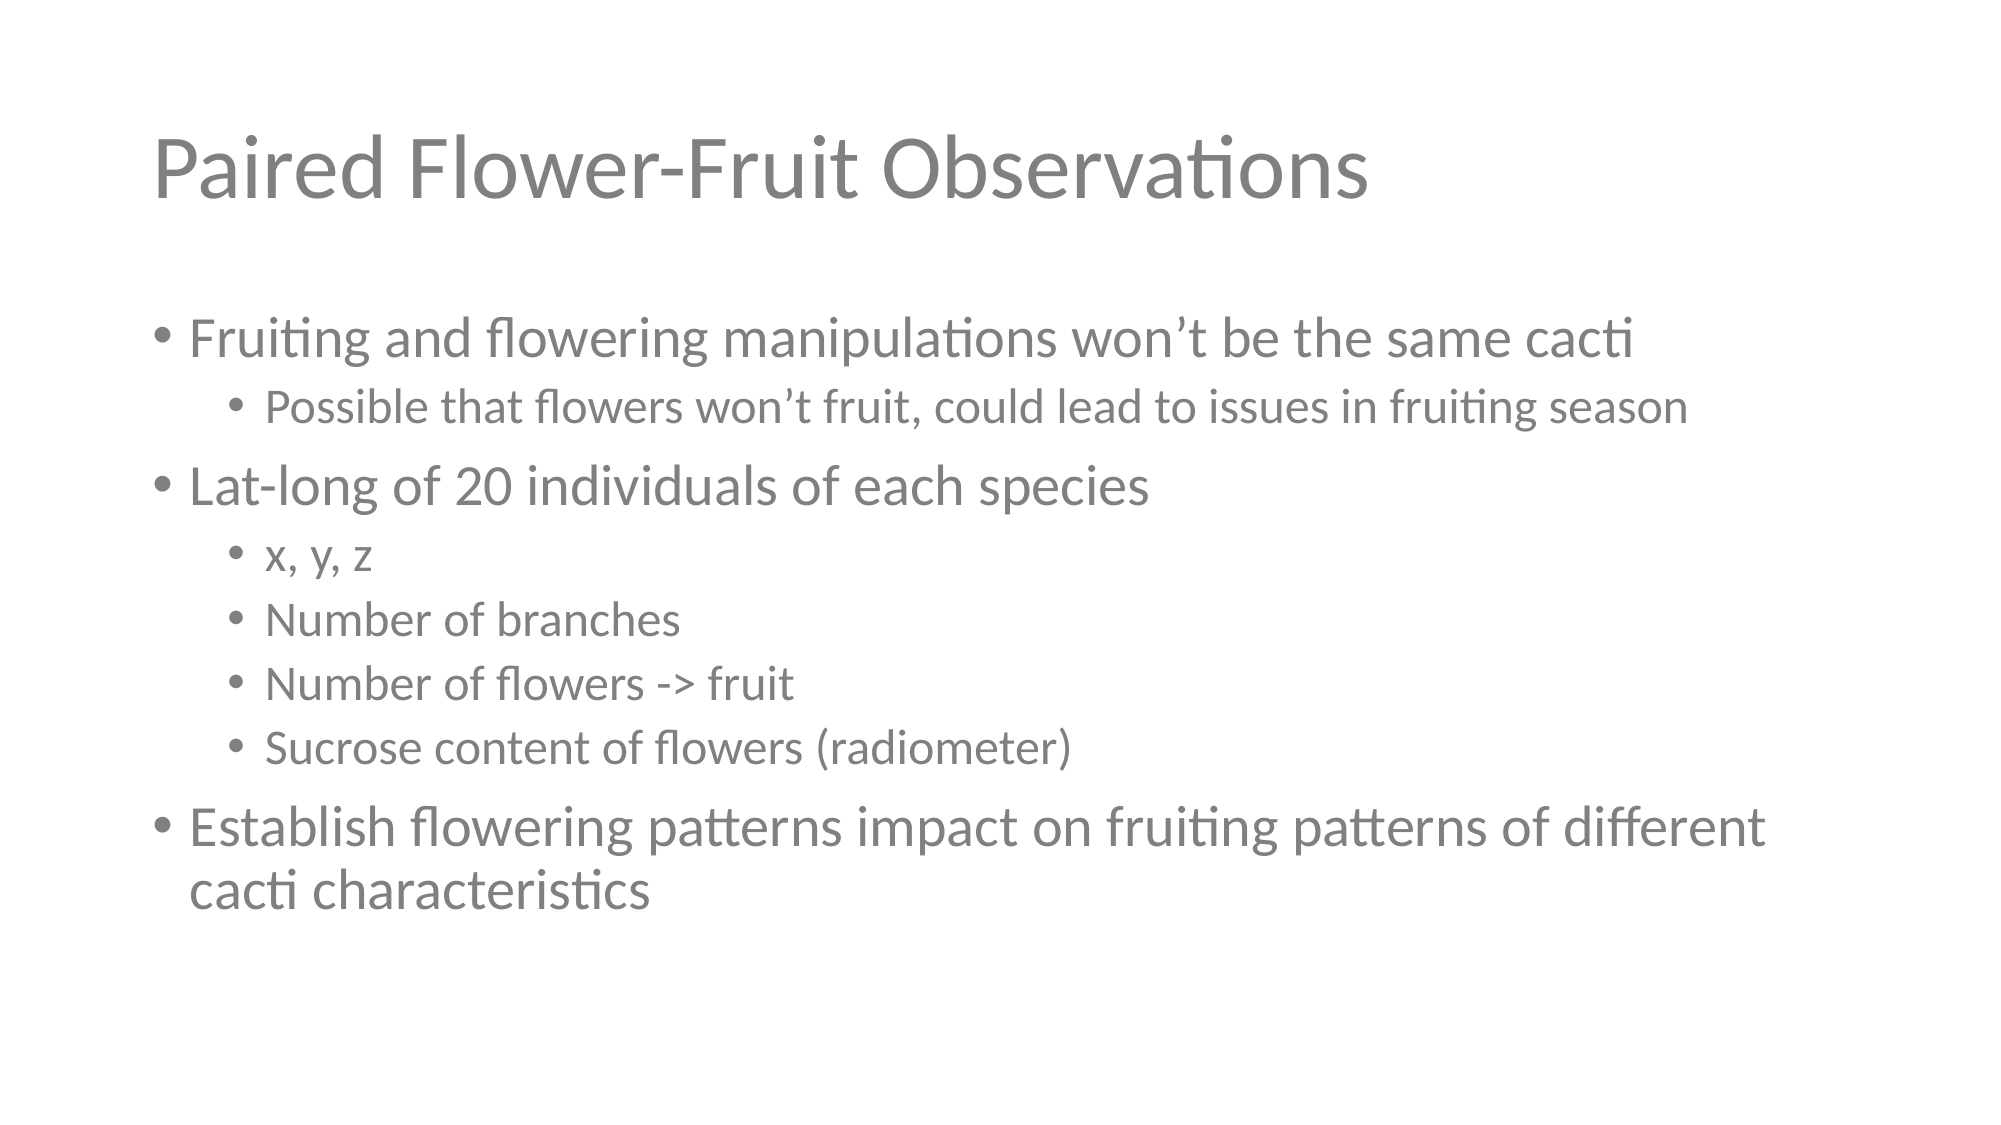

# Paired Flower-Fruit Observations
Fruiting and flowering manipulations won’t be the same cacti
Possible that flowers won’t fruit, could lead to issues in fruiting season
Lat-long of 20 individuals of each species
x, y, z
Number of branches
Number of flowers -> fruit
Sucrose content of flowers (radiometer)
Establish flowering patterns impact on fruiting patterns of different cacti characteristics